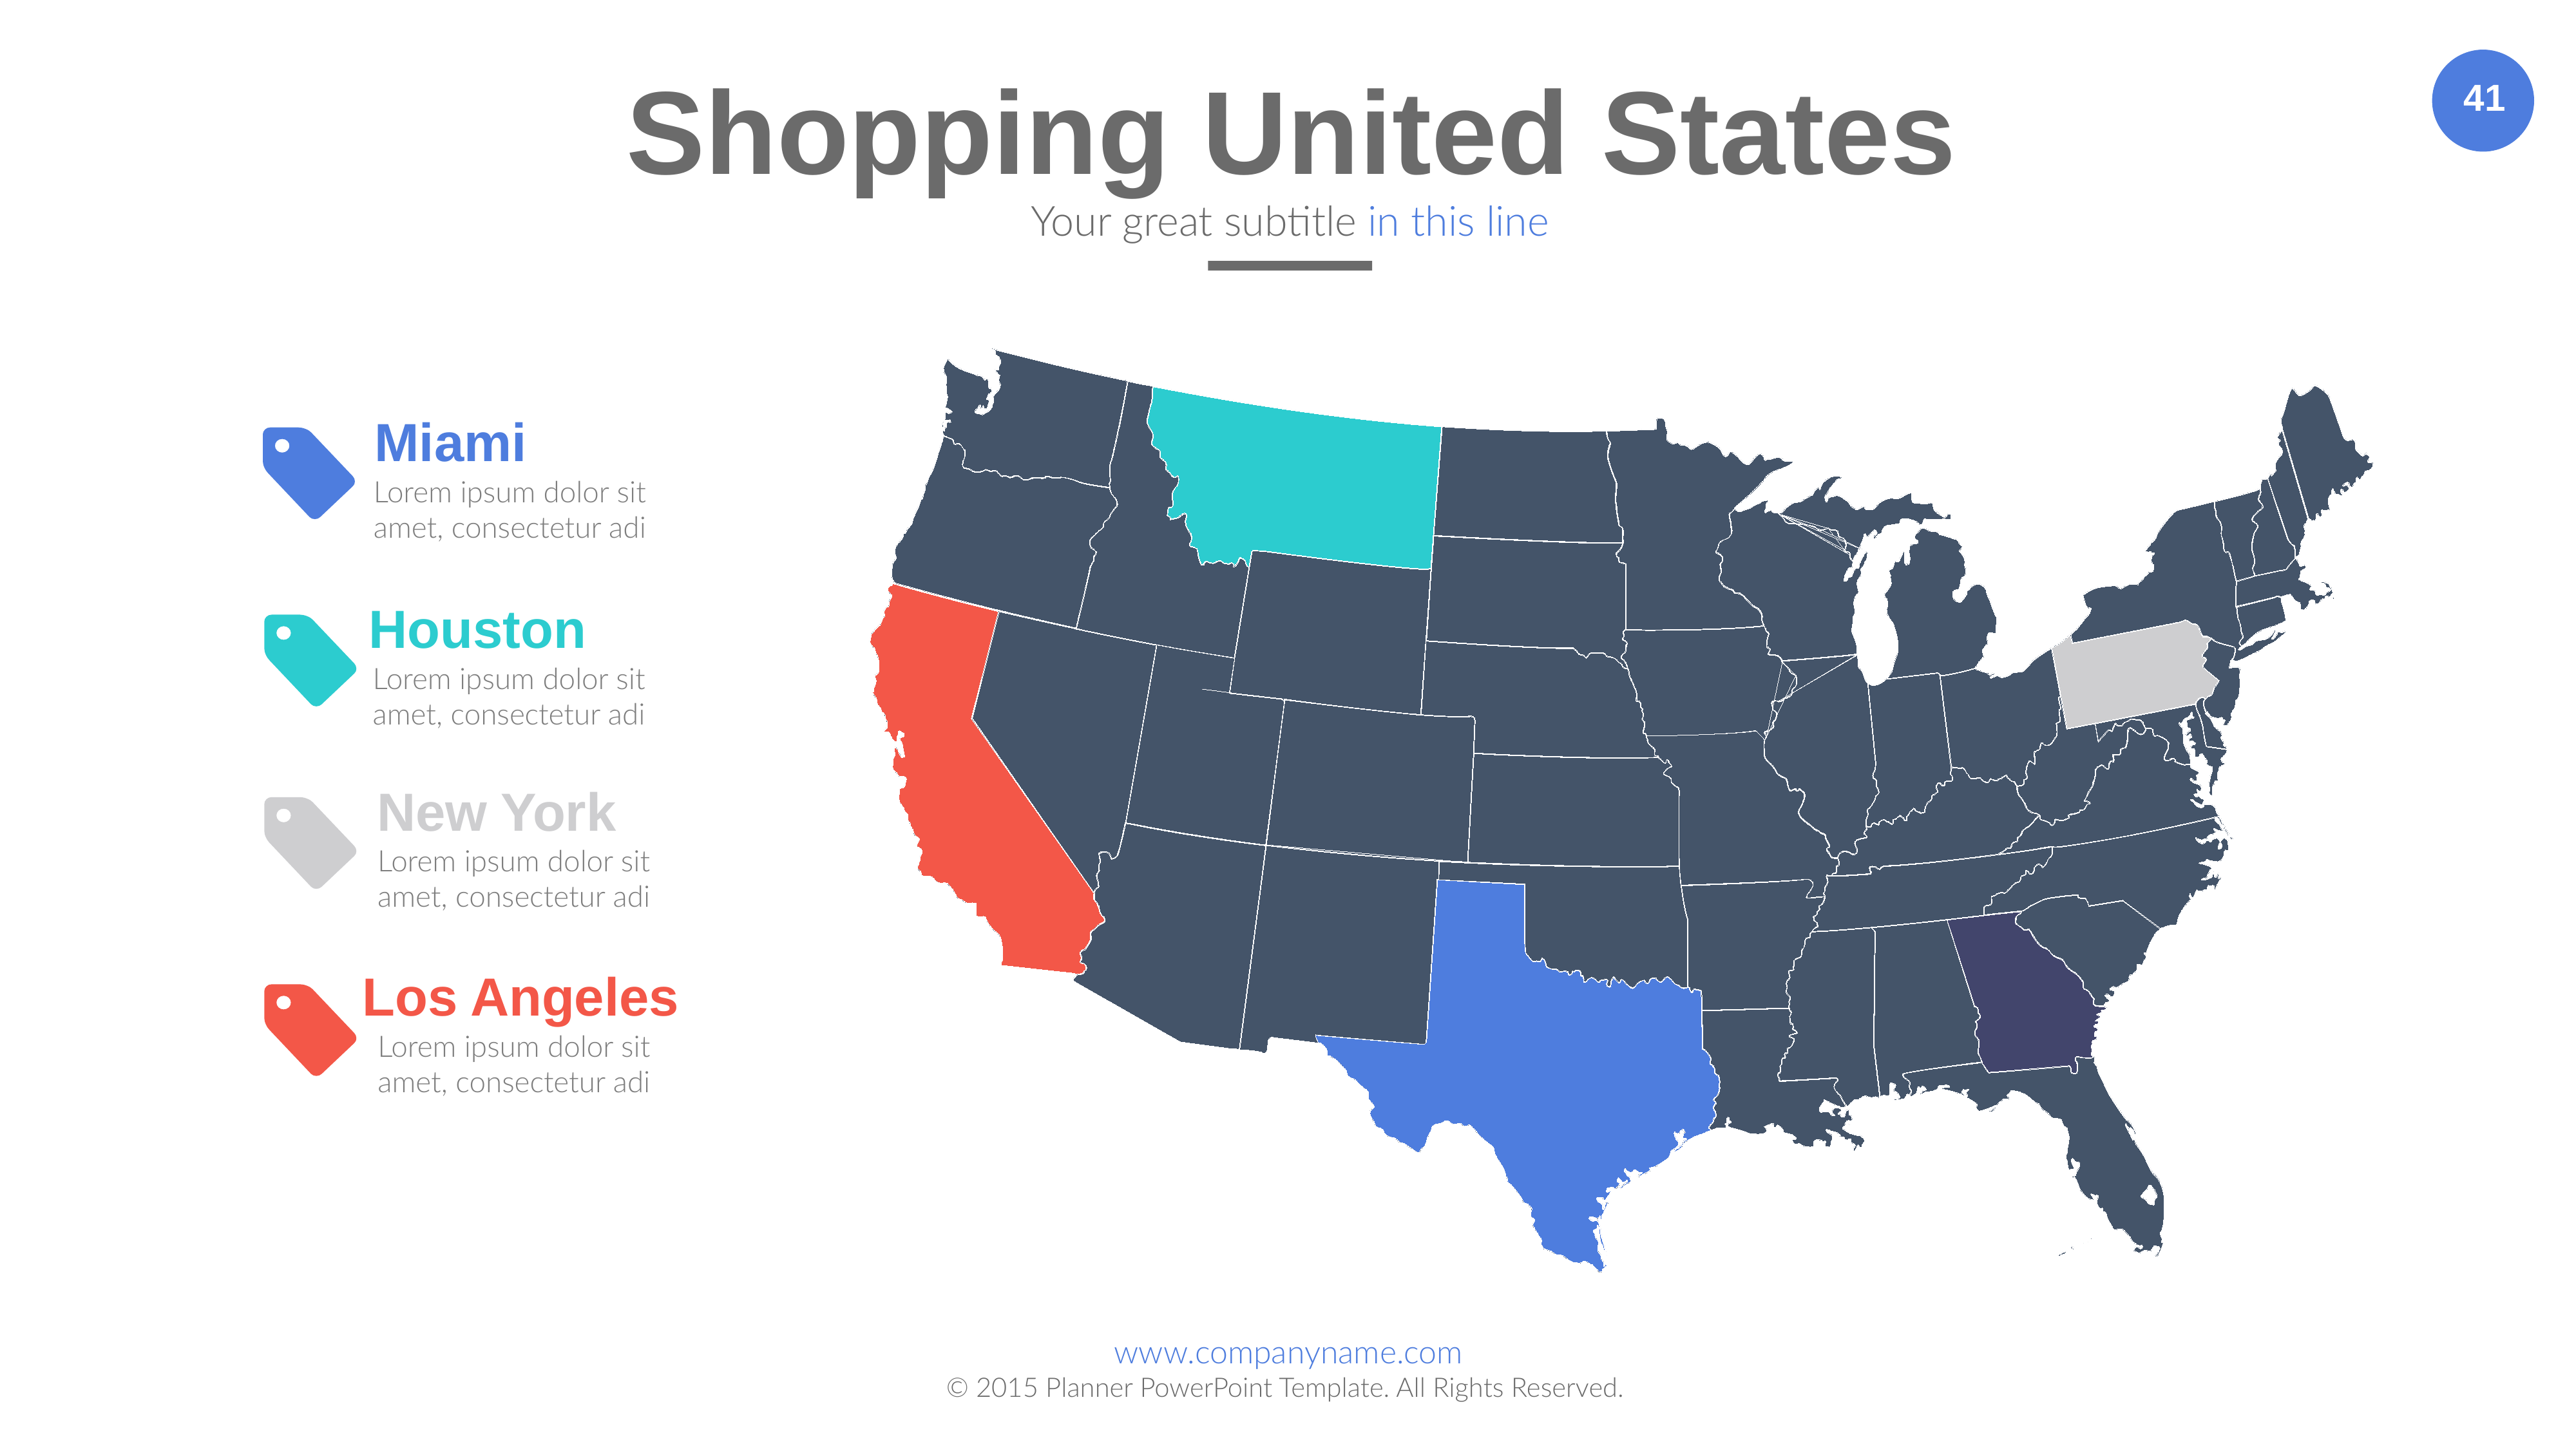

Shopping United States
Your great subtitle in this line

Miami
Lorem ipsum dolor sit amet, consectetur adi

Houston
Lorem ipsum dolor sit amet, consectetur adi

New York
Lorem ipsum dolor sit amet, consectetur adi

Los Angeles
Lorem ipsum dolor sit amet, consectetur adi